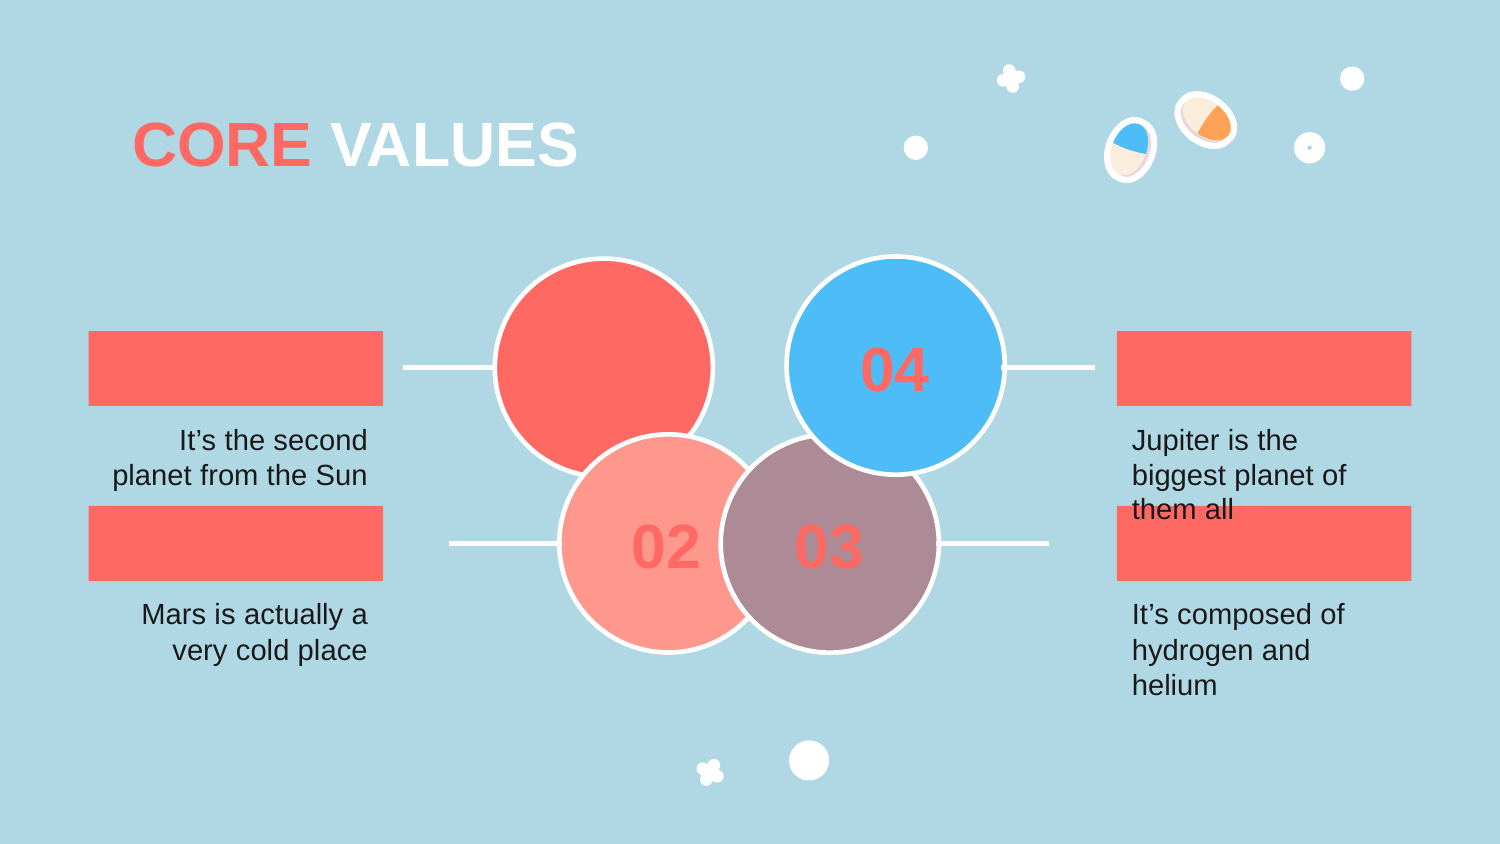

# CORE VALUES

01
04
Venus
Jupiter

It’s the second planet from the Sun
Jupiter is the biggest planet of them all
02
03
Mars
Saturn
Mars is actually a very cold place
It’s composed of hydrogen and helium